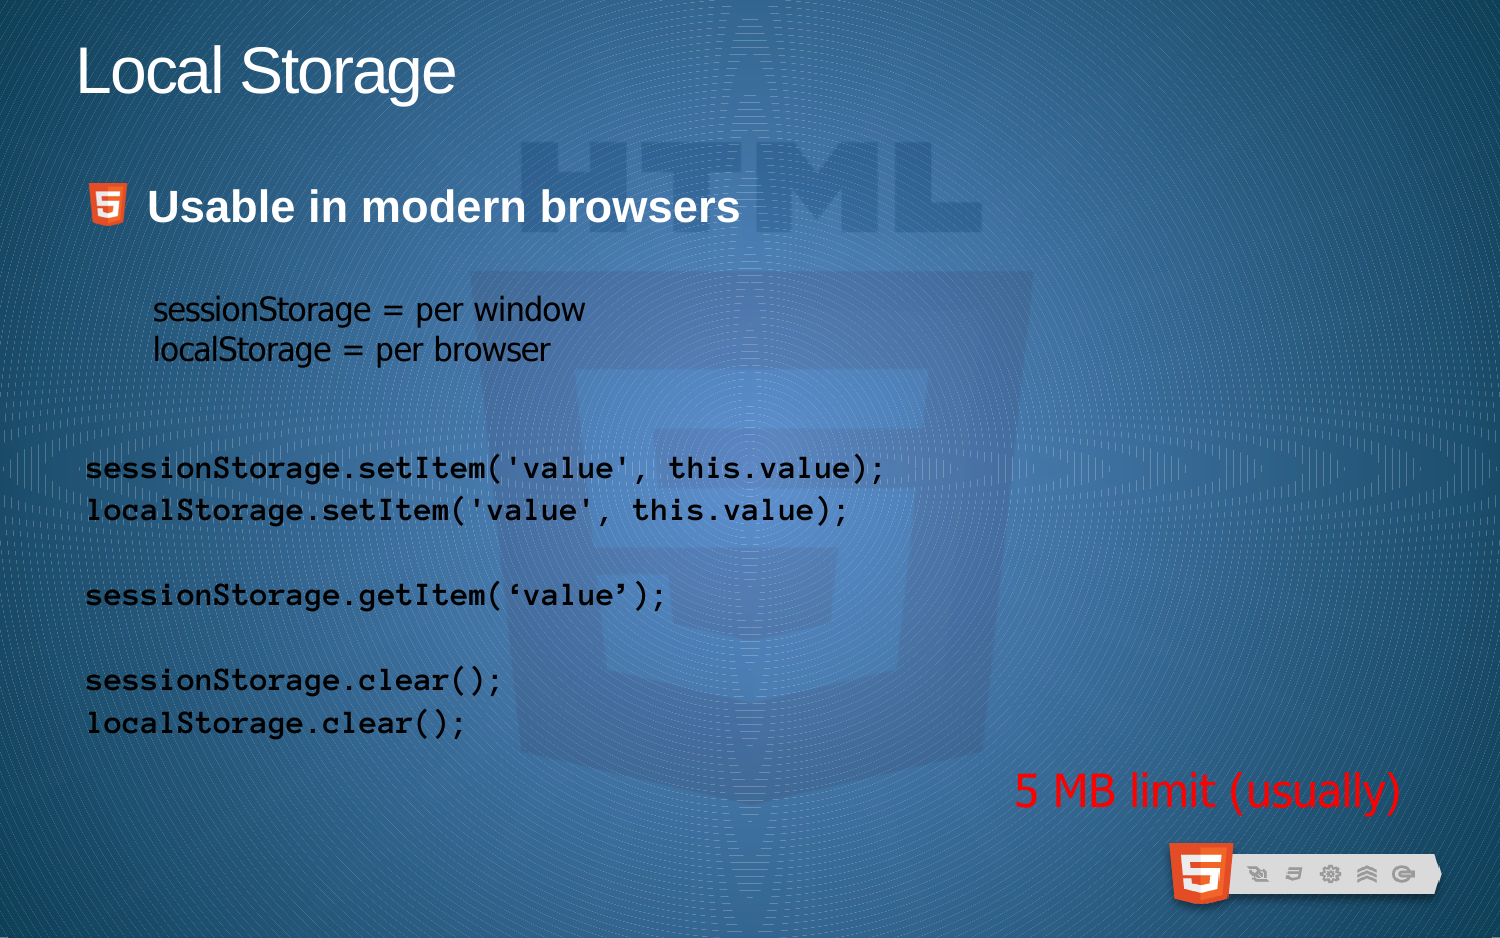

# Local Storage
Usable in modern browsers
sessionStorage = per window
localStorage = per browser
sessionStorage.setItem('value', this.value);
localStorage.setItem('value', this.value);

sessionStorage.getItem(‘value’);

sessionStorage.clear();
localStorage.clear();
5 MB limit (usually)